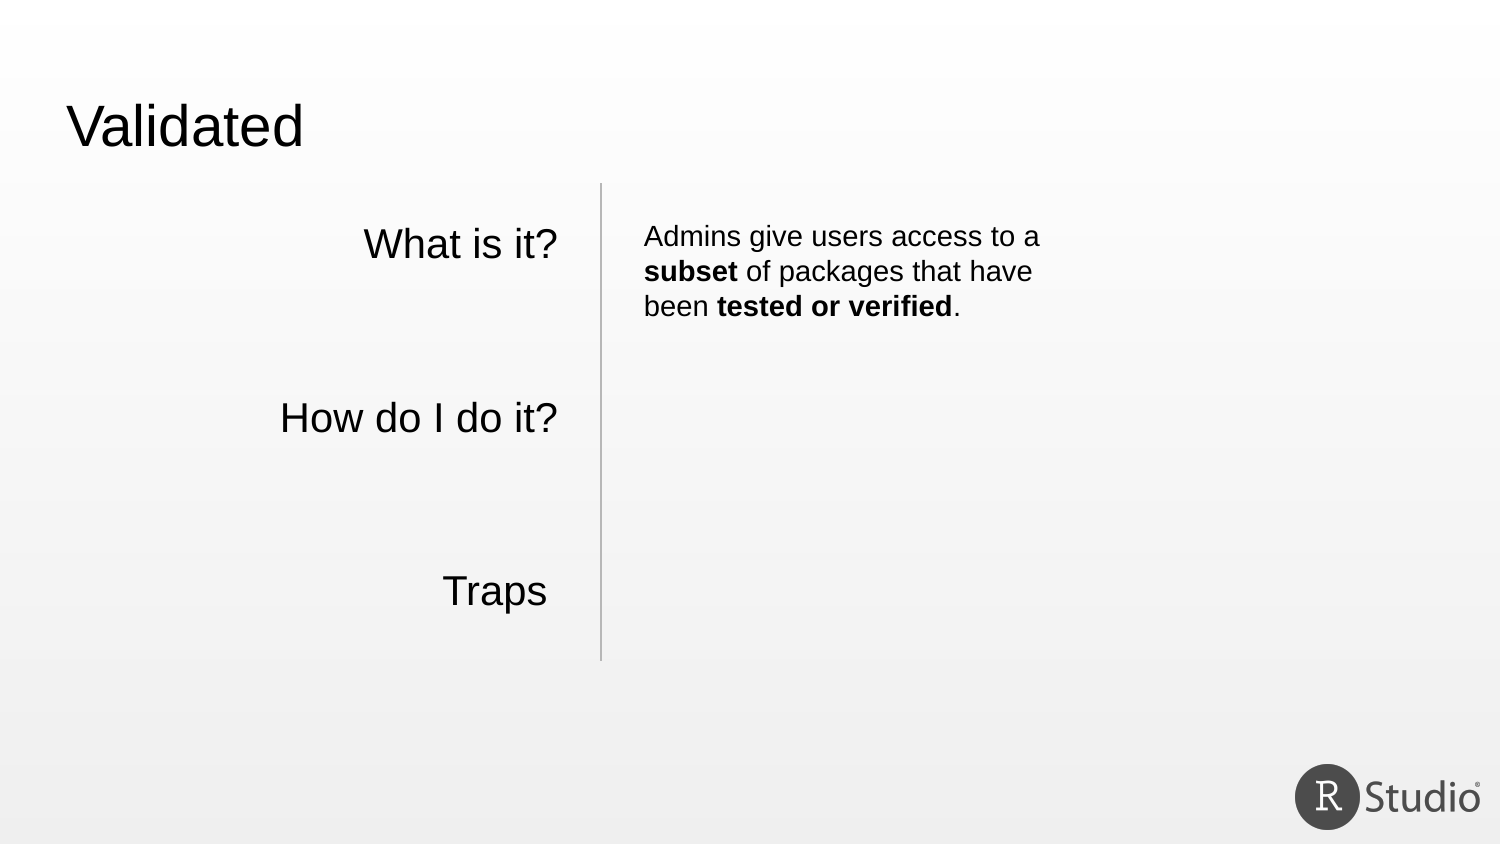

# Validated
What is it?
Admins give users access to a subset of packages that have been tested or verified.
How do I do it?
Traps